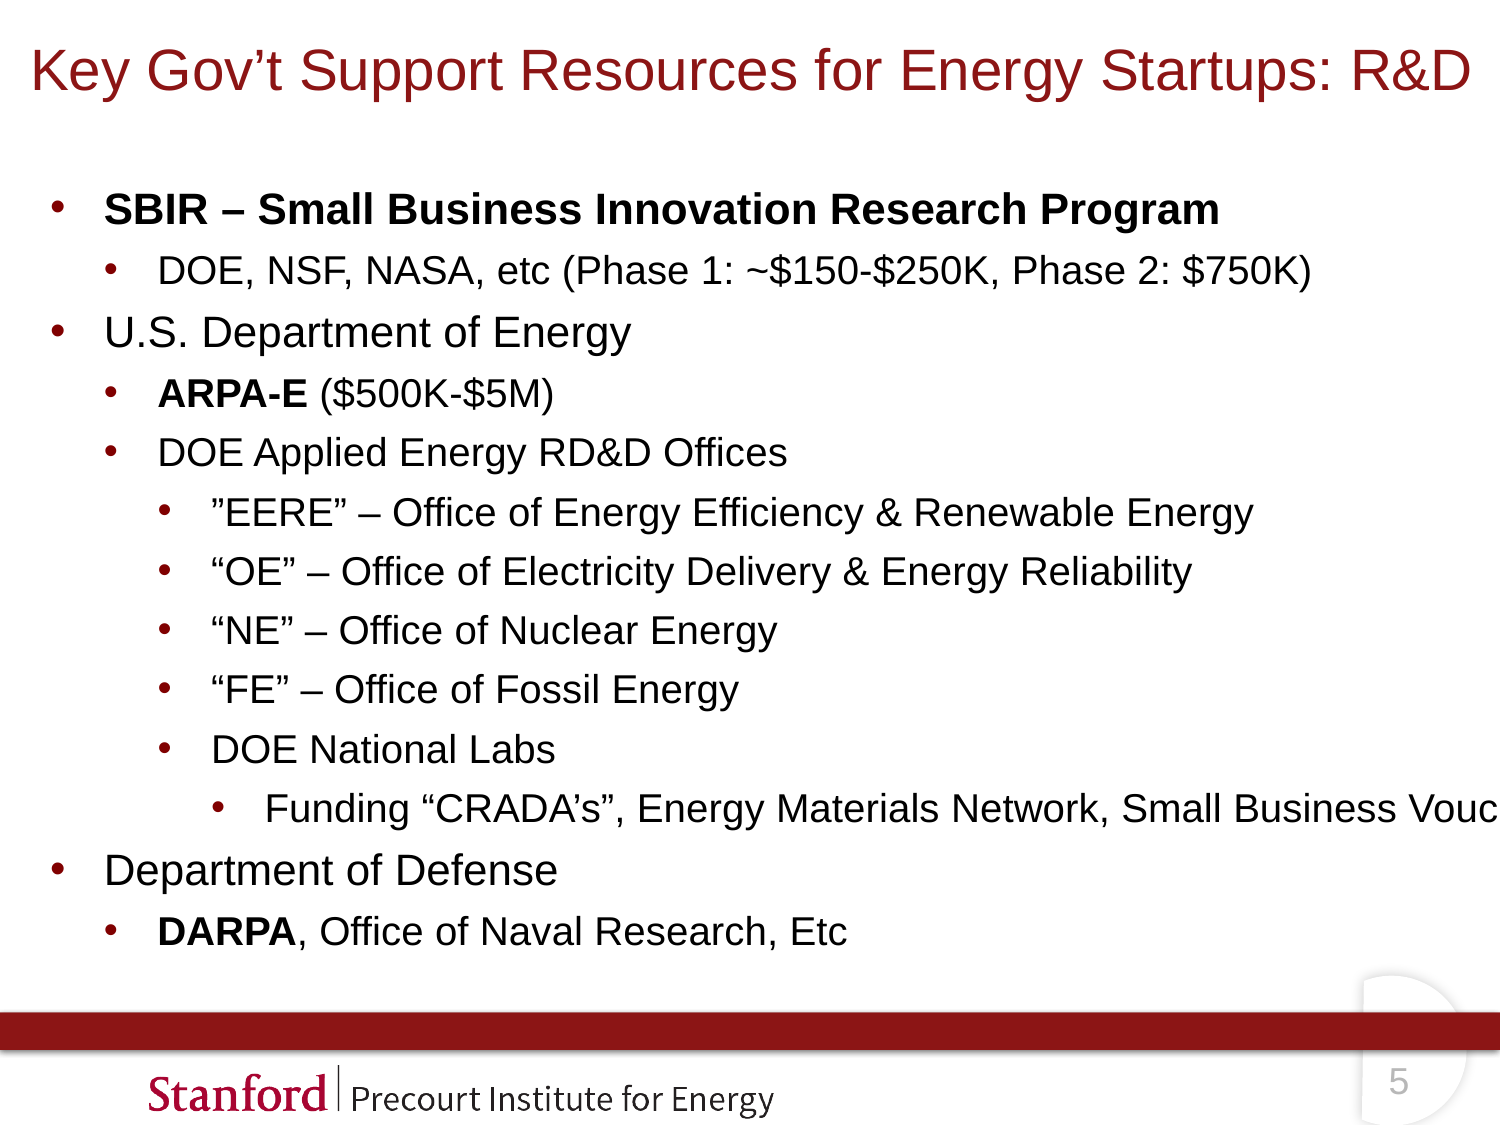

# Key Gov’t Support Resources for Energy Startups: R&D

SBIR – Small Business Innovation Research Program
DOE, NSF, NASA, etc (Phase 1: ~$150-$250K, Phase 2: $750K)
U.S. Department of Energy
ARPA-E ($500K-$5M)
DOE Applied Energy RD&D Offices
”EERE” – Office of Energy Efficiency & Renewable Energy
“OE” – Office of Electricity Delivery & Energy Reliability
“NE” – Office of Nuclear Energy
“FE” – Office of Fossil Energy
DOE National Labs
Funding “CRADA’s”, Energy Materials Network, Small Business Vouchers
Department of Defense
DARPA, Office of Naval Research, Etc
5